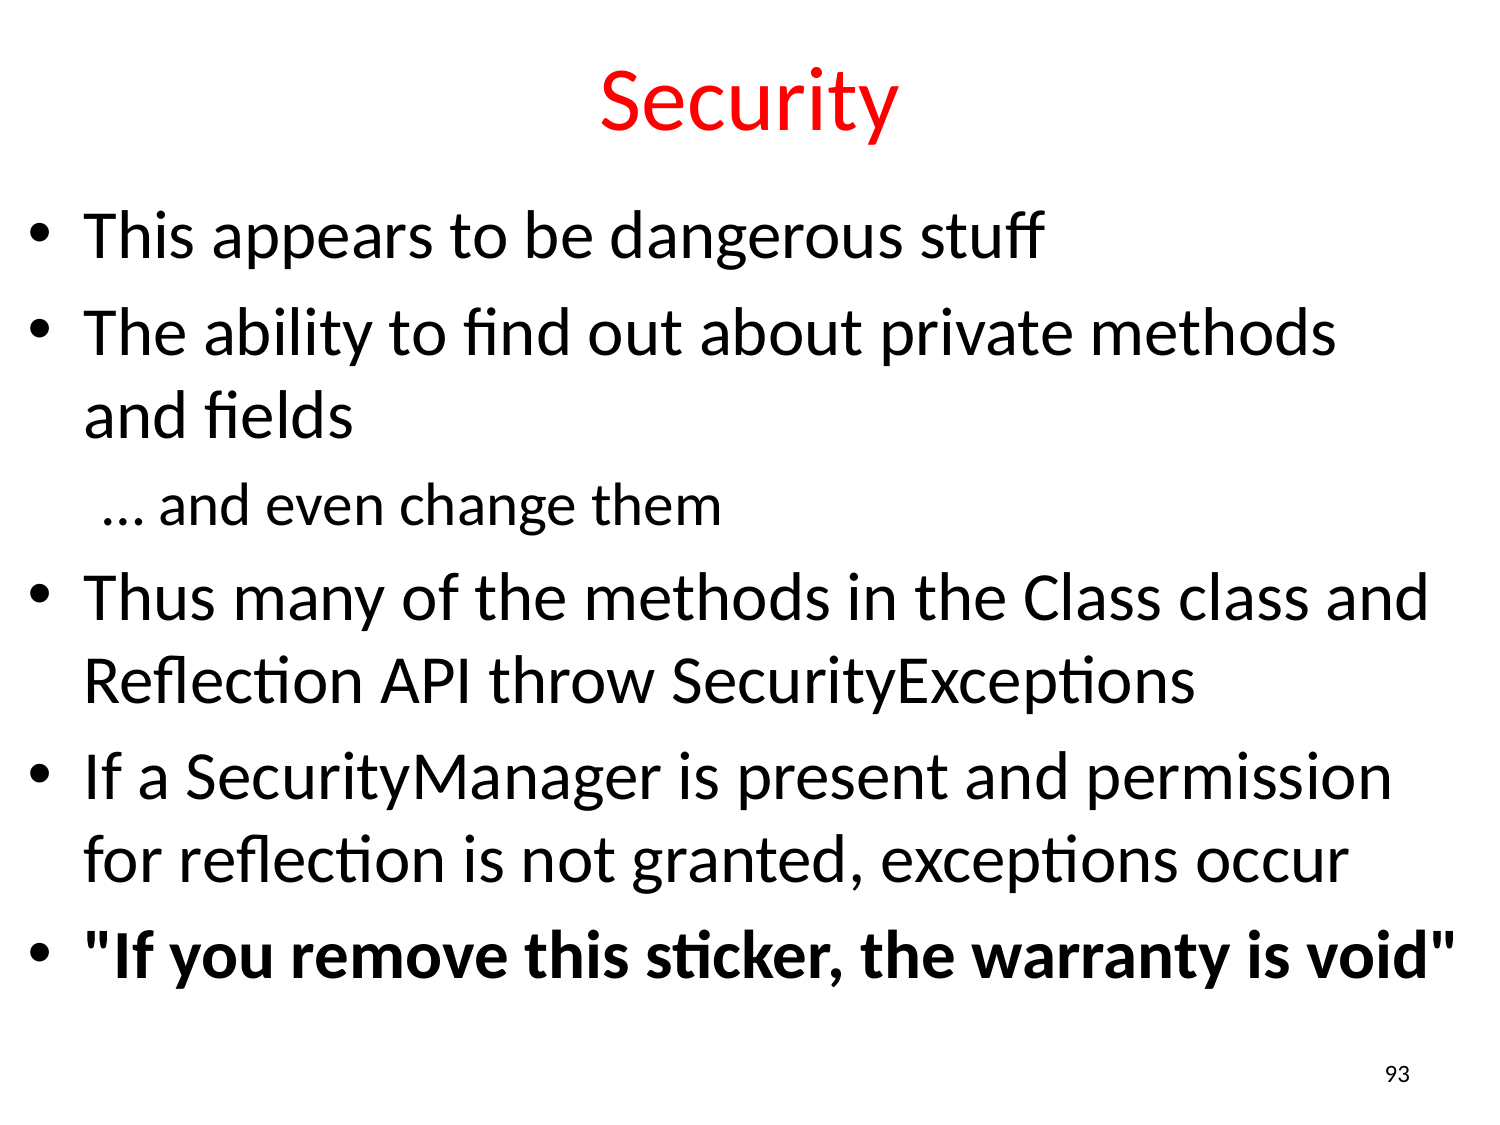

# Security
This appears to be dangerous stuff
The ability to find out about private methods
and fields
… and even change them
Thus many of the methods in the Class class and Reflection API throw SecurityExceptions
If a SecurityManager is present and permission for reflection is not granted, exceptions occur
"If you remove this sticker, the warranty is void"

93